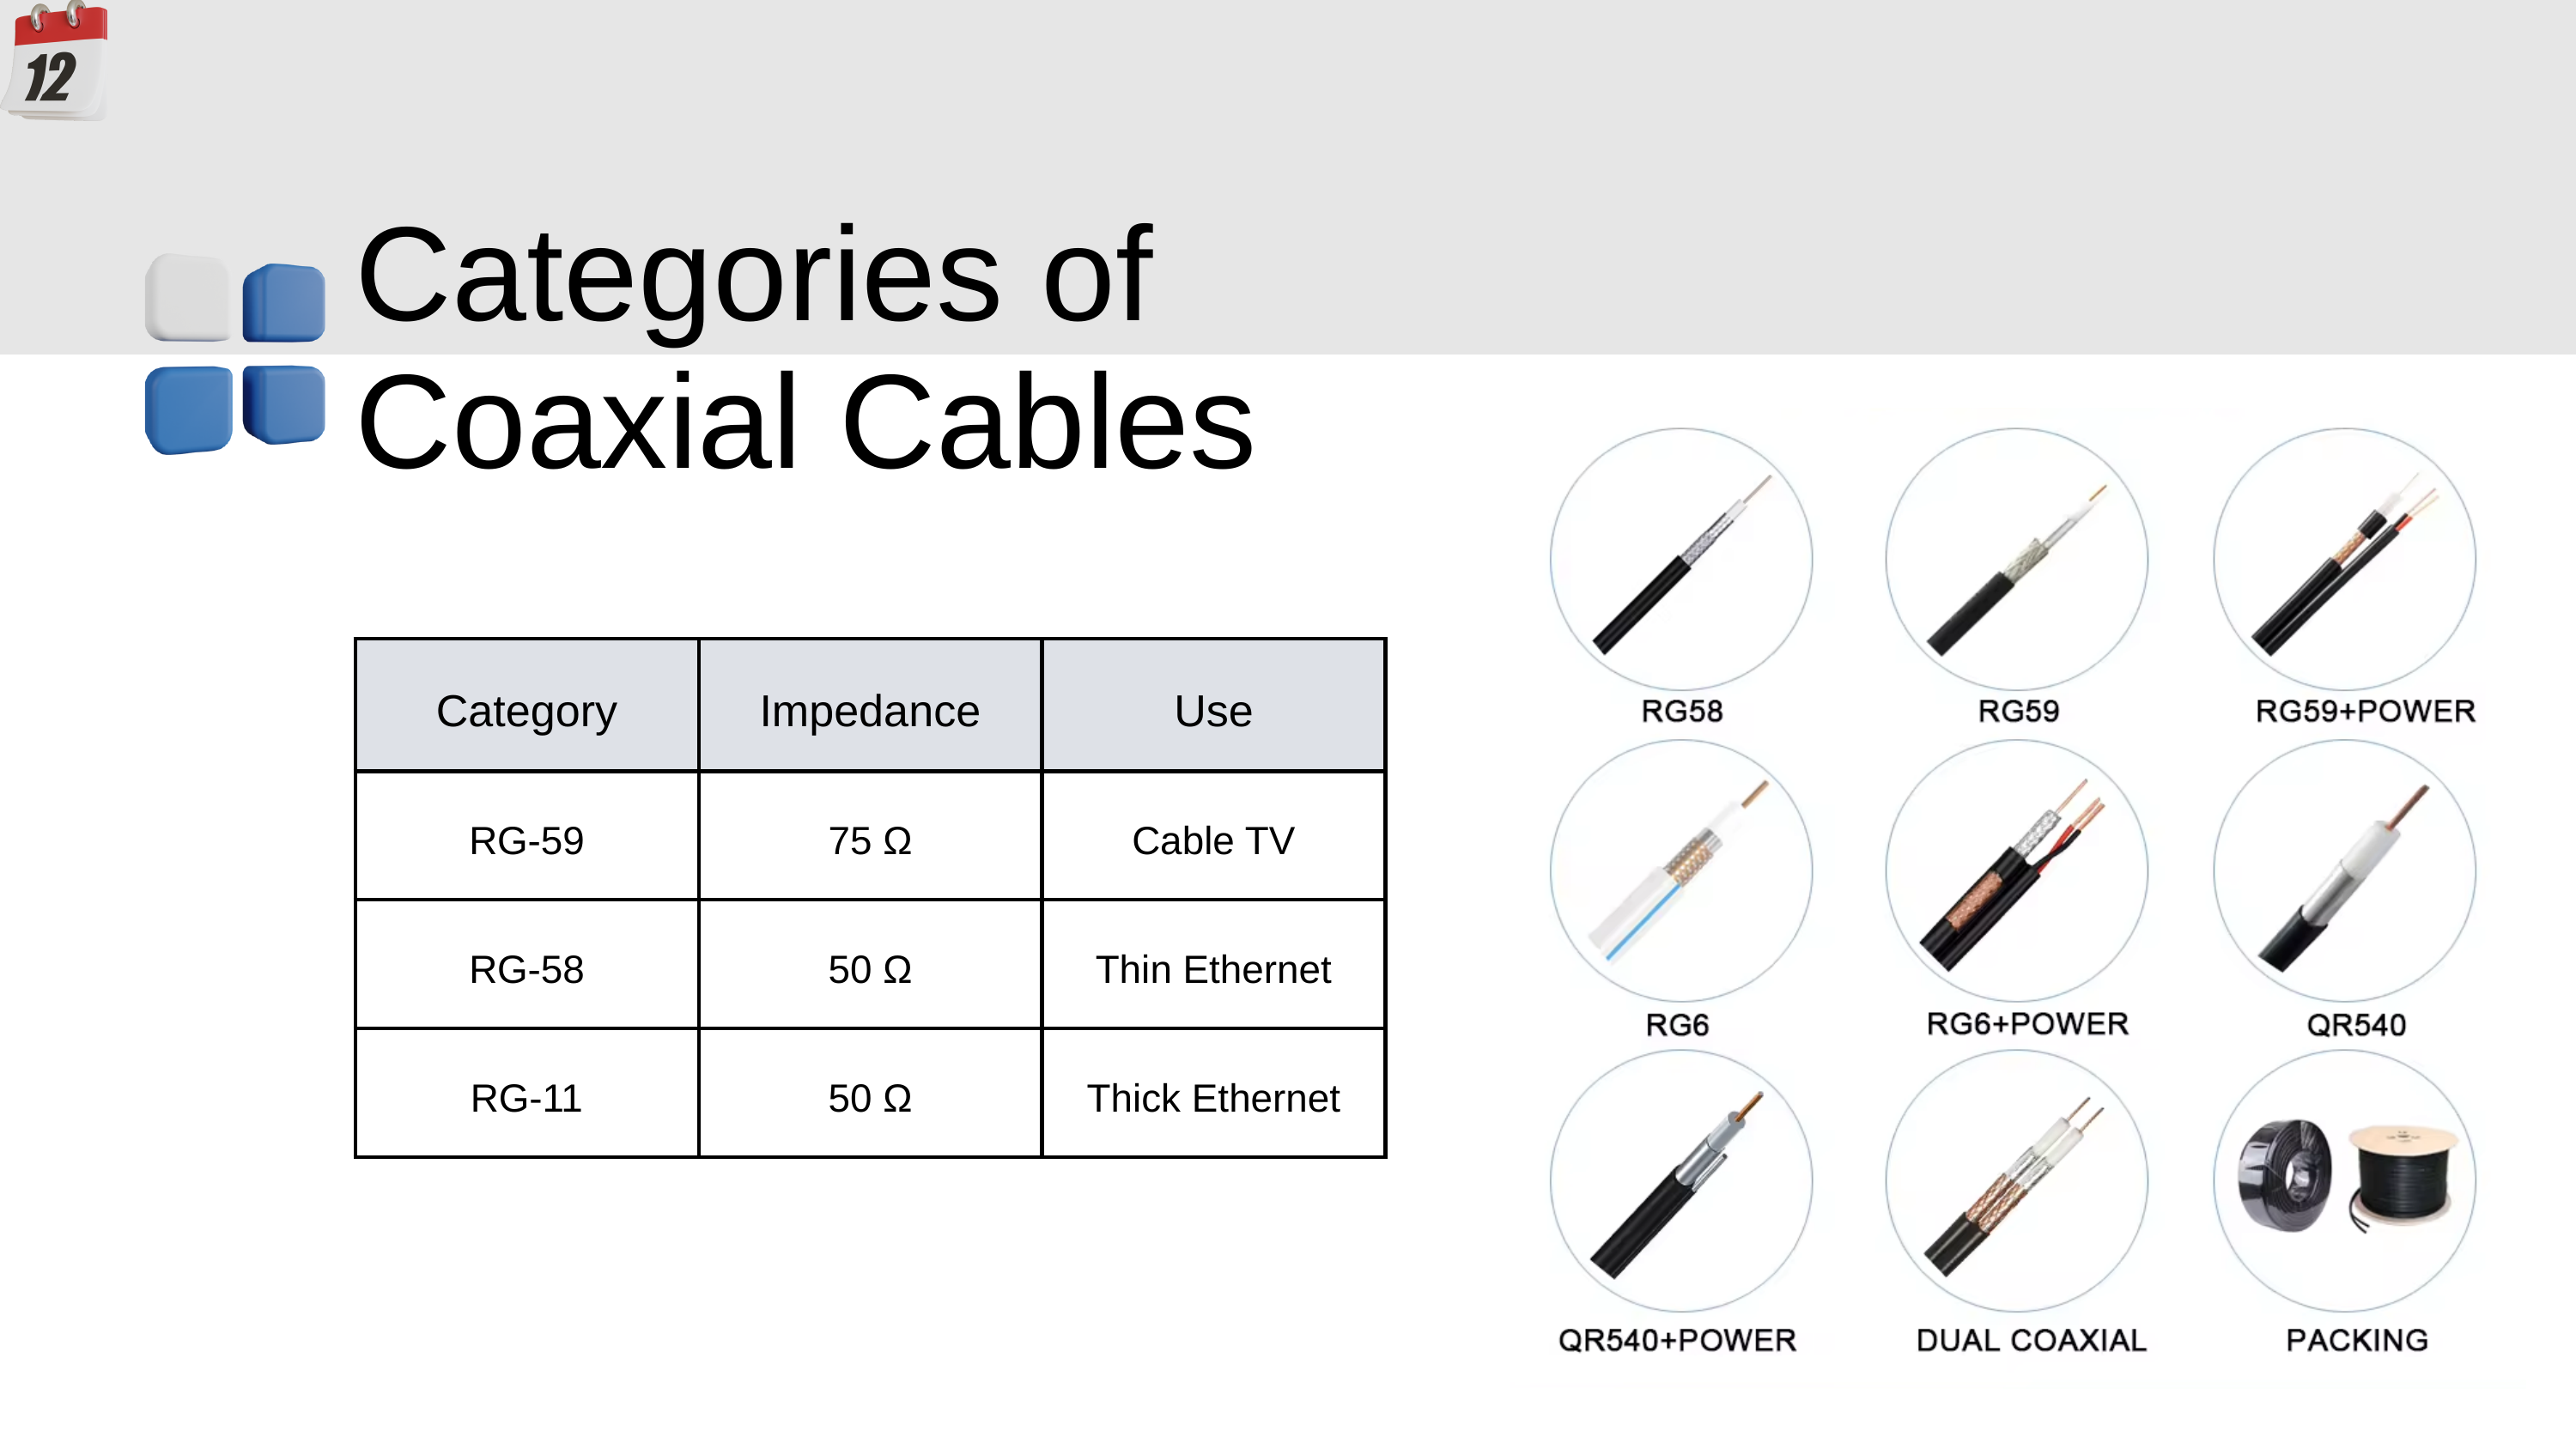

Categories of
Coaxial Cables

| Category | Impedance | Use |
| --- | --- | --- |
| RG-59 | 75 Ω | Cable TV |
| RG-58 | 50 Ω | Thin Ethernet |
| RG-11 | 50 Ω | Thick Ethernet |